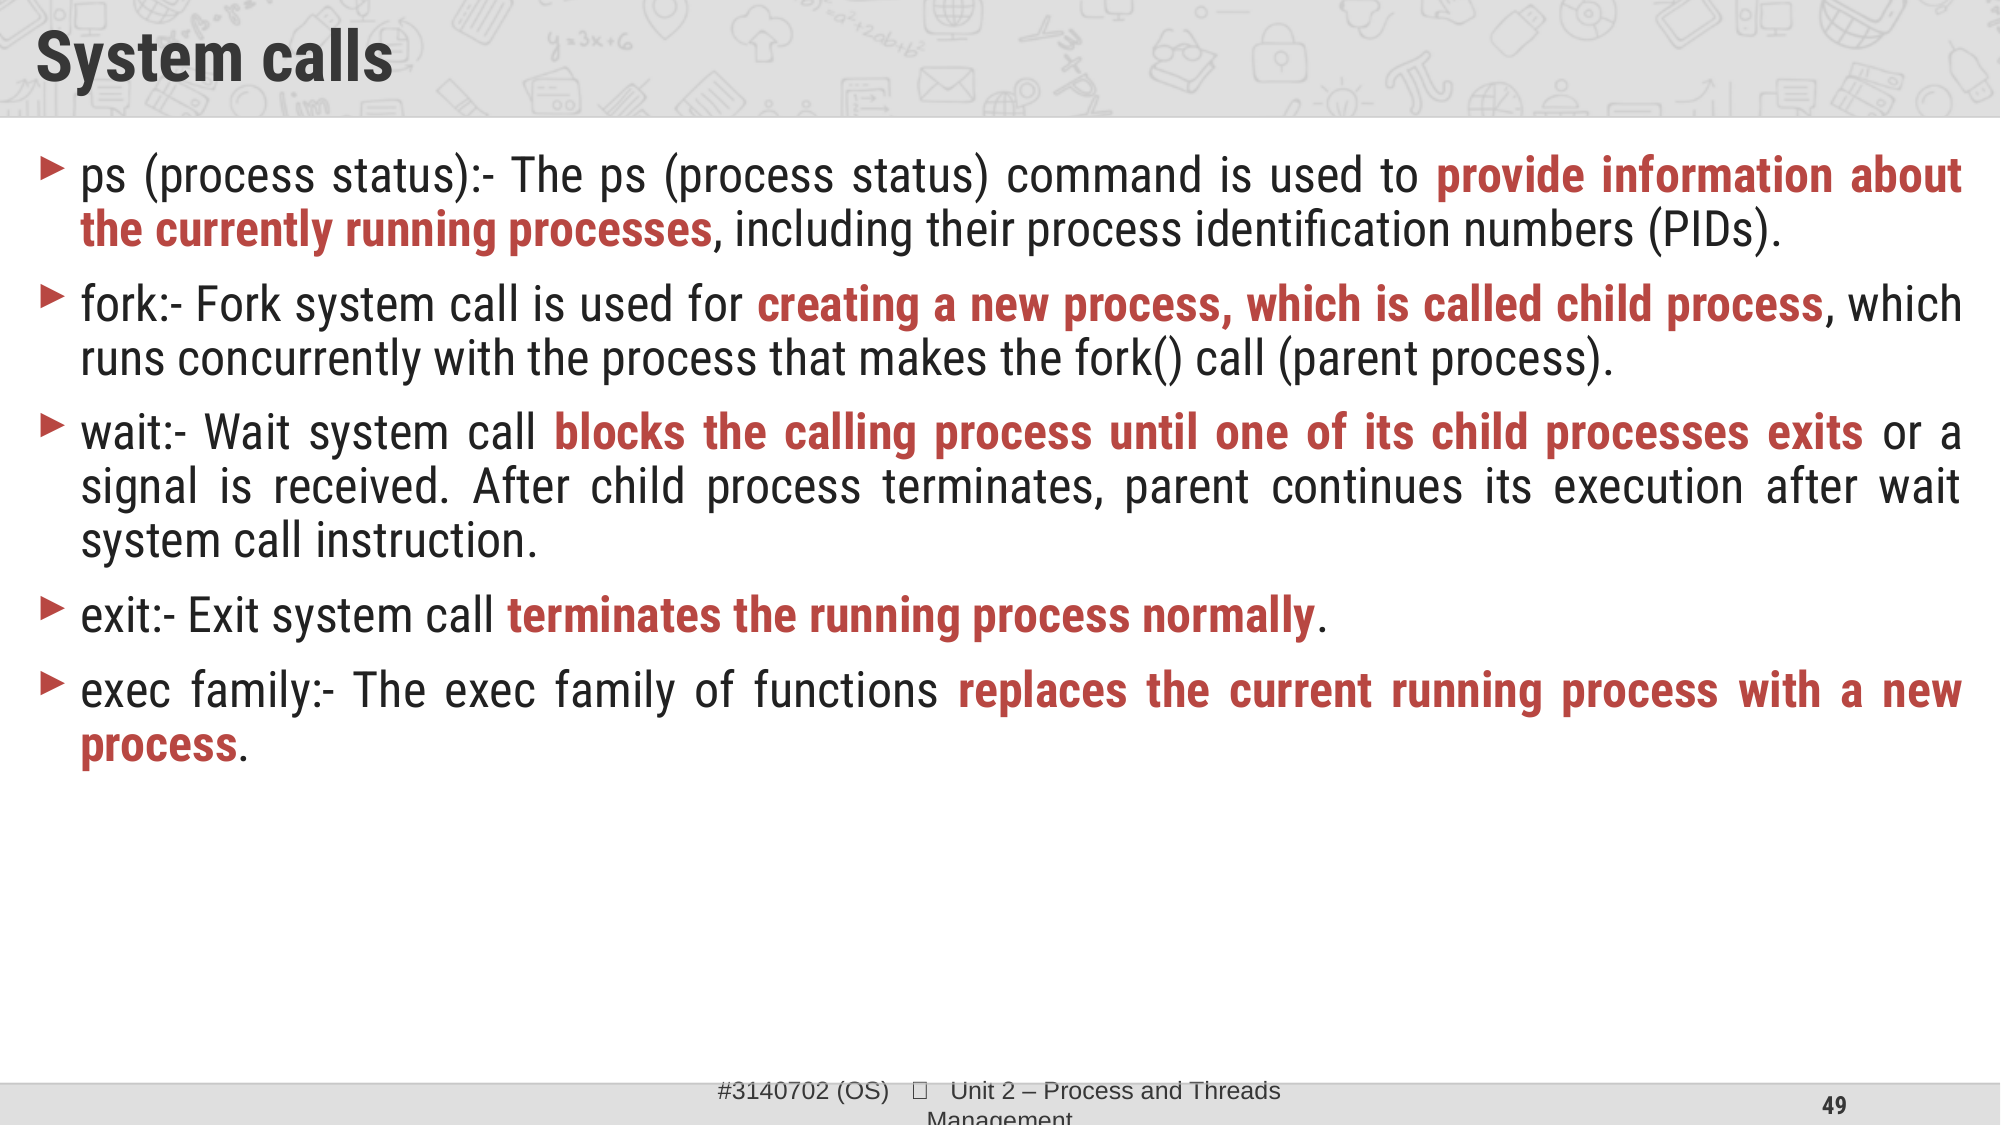

# System calls
ps (process status):- The ps (process status) command is used to provide information about the currently running processes, including their process identification numbers (PIDs).
fork:- Fork system call is used for creating a new process, which is called child process, which runs concurrently with the process that makes the fork() call (parent process).
wait:- Wait system call blocks the calling process until one of its child processes exits or a signal is received. After child process terminates, parent continues its execution after wait system call instruction.
exit:- Exit system call terminates the running process normally.
exec family:- The exec family of functions replaces the current running process with a new process.